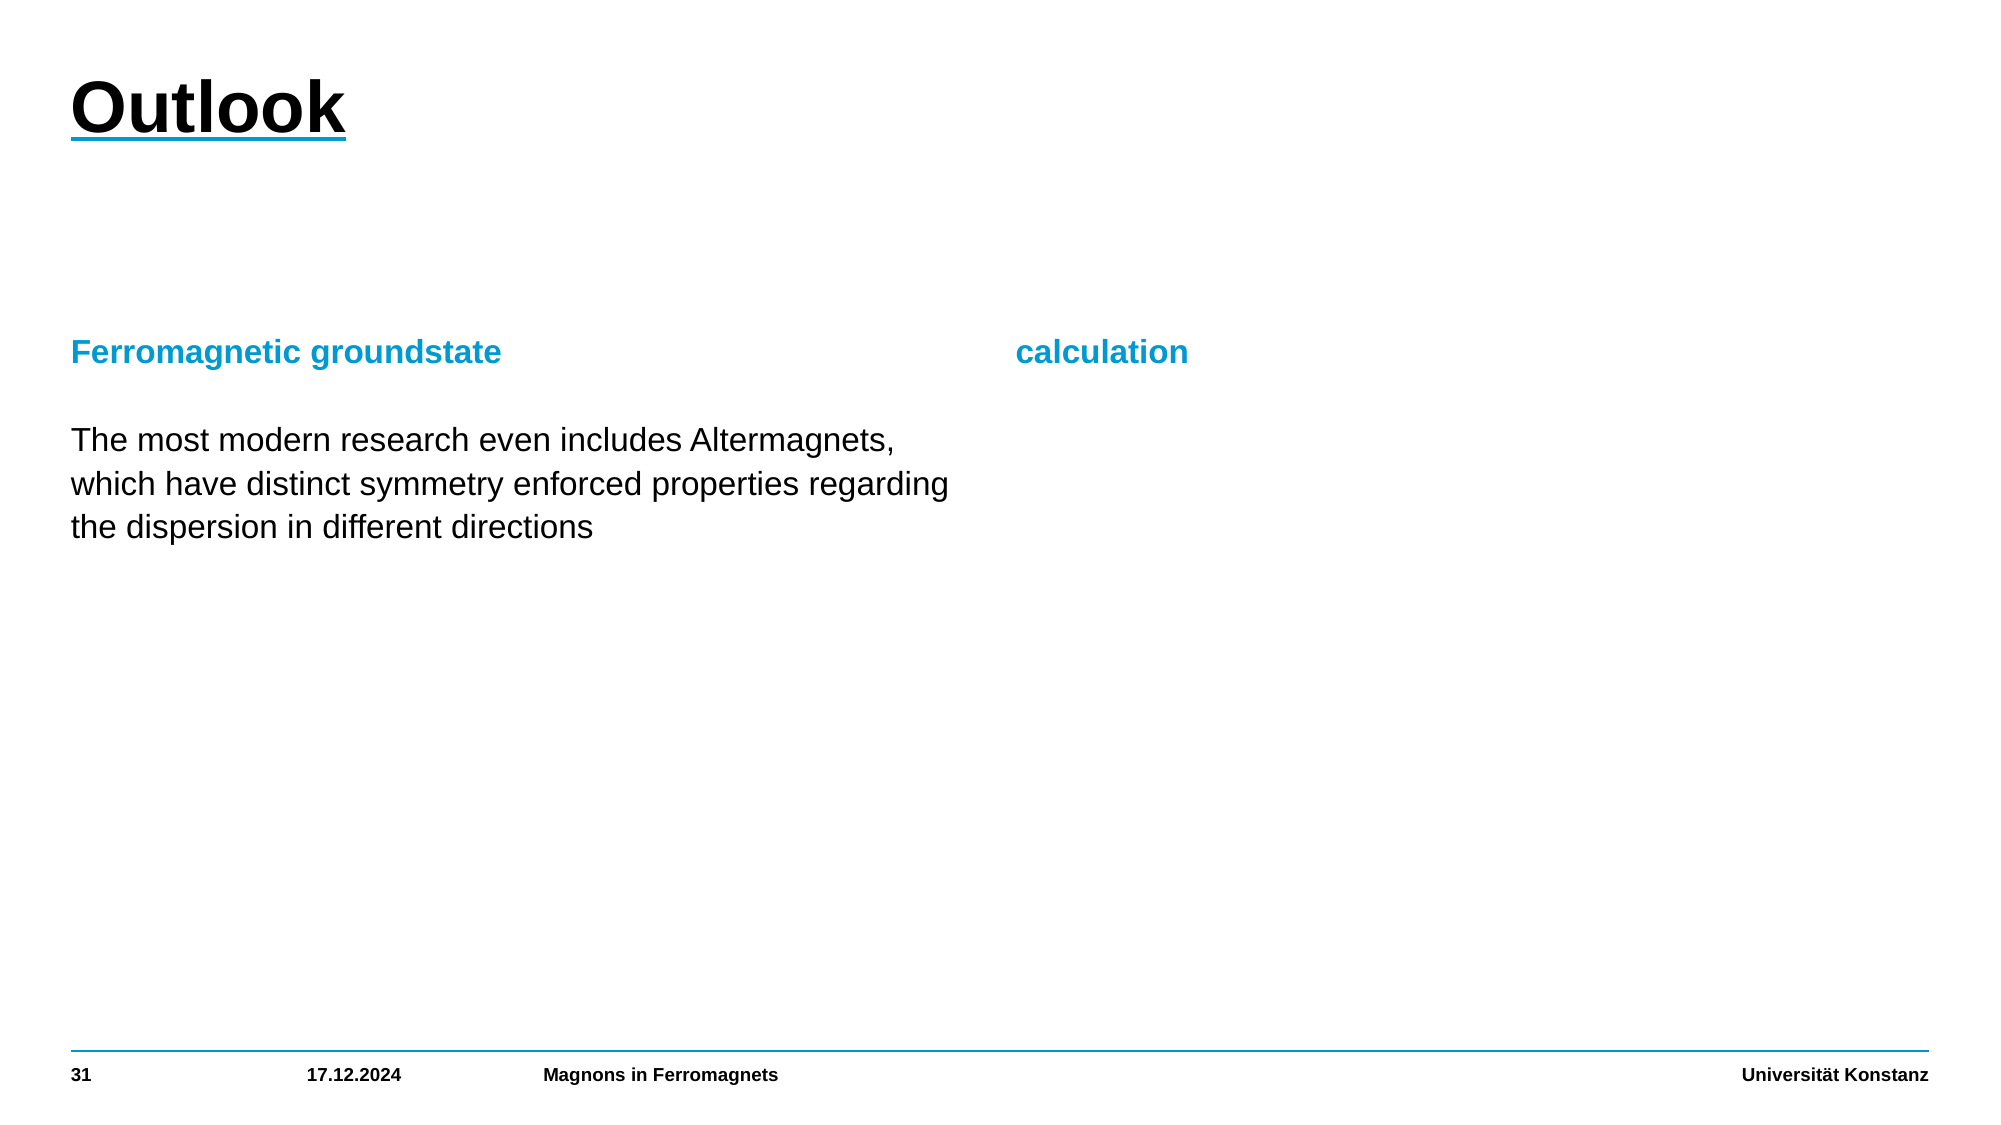

# Outlook
Ferromagnetic groundstate

The most modern research even includes Altermagnets, which have distinct symmetry enforced properties regarding the dispersion in different directions
calculation
31
17.12.2024
Magnons in Ferromagnets